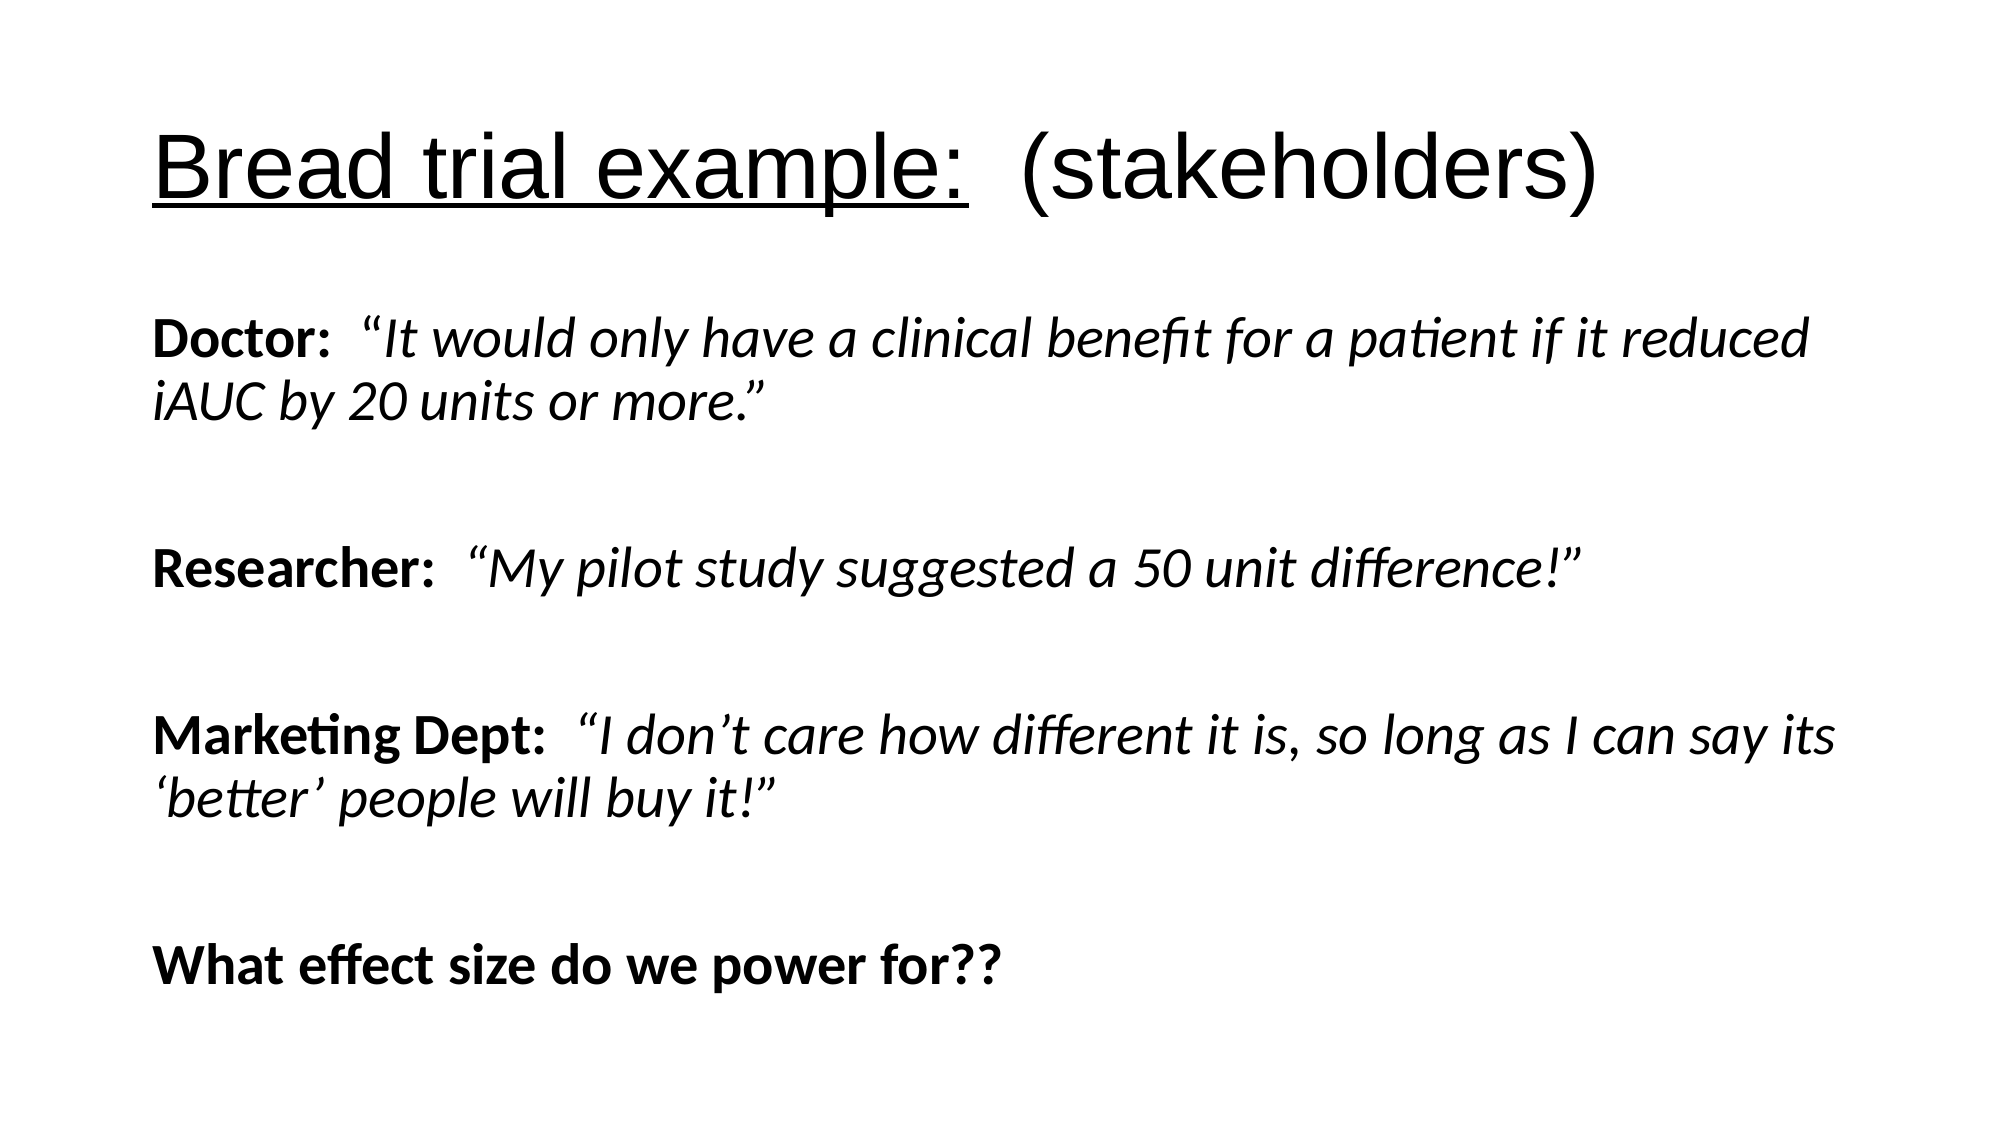

# Bread trial example:  (stakeholders)
Doctor:  “It would only have a clinical benefit for a patient if it reduced iAUC by 20 units or more.”

Researcher:  “My pilot study suggested a 50 unit difference!”

Marketing Dept:  “I don’t care how different it is, so long as I can say its ‘better’ people will buy it!”

What effect size do we power for??